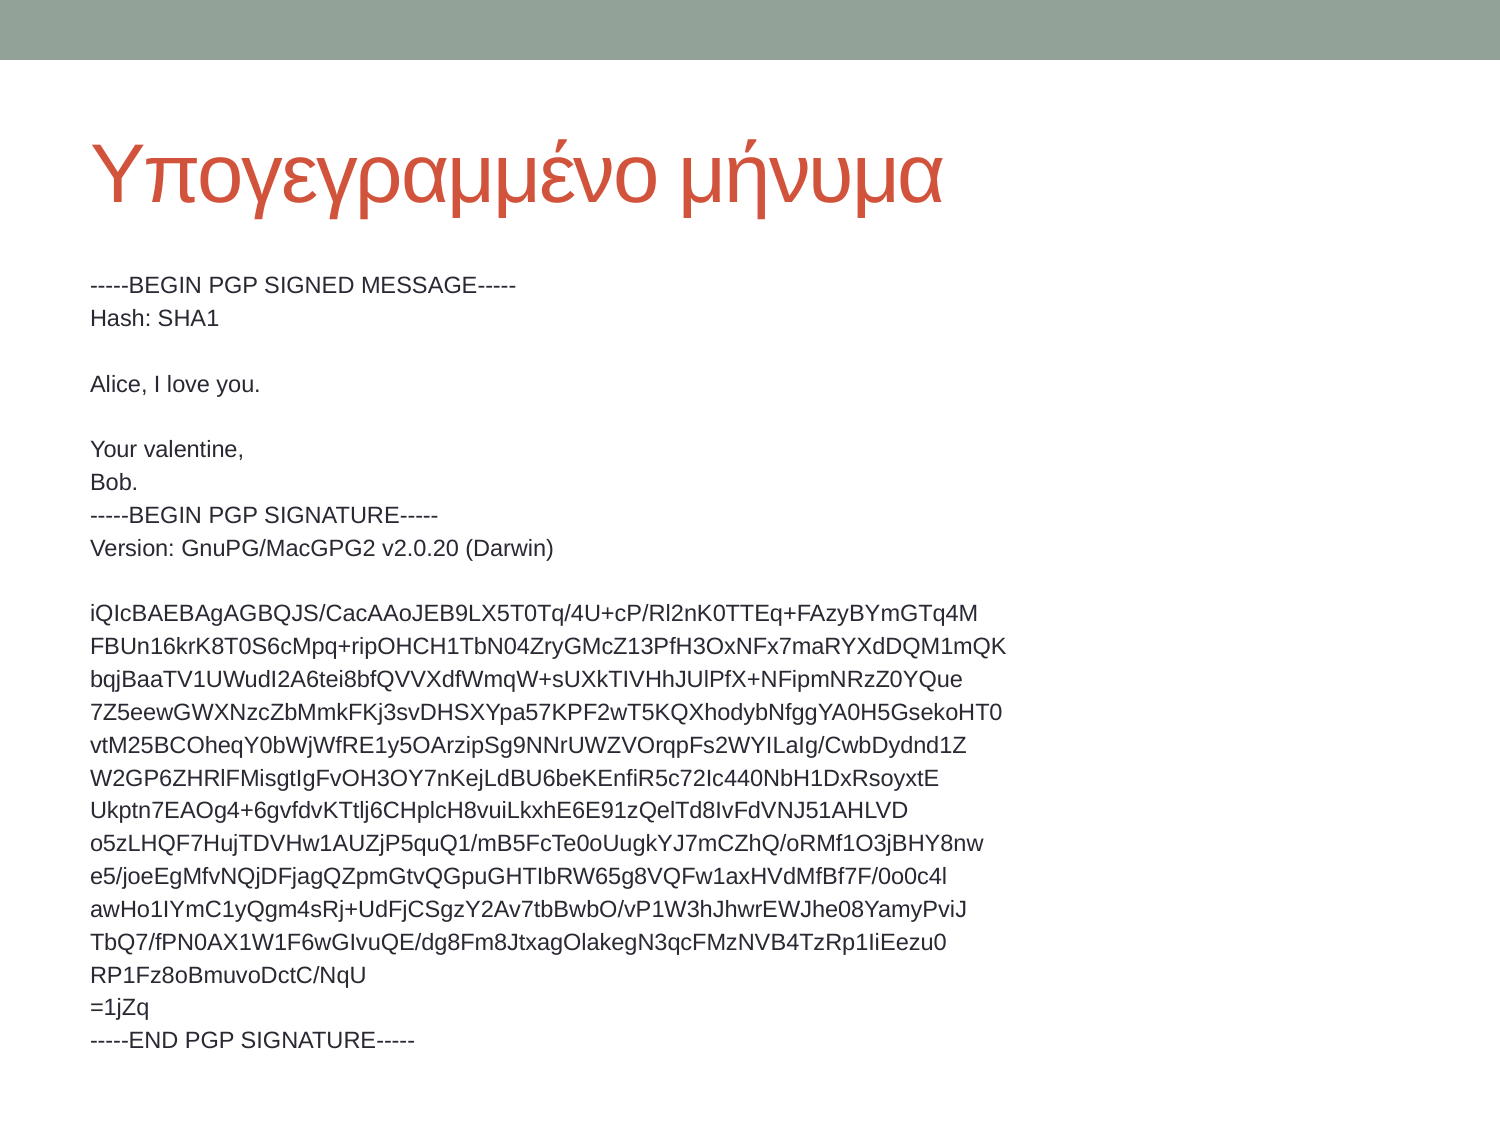

# Υπογεγραμμένο μήνυμα
-----BEGIN PGP SIGNED MESSAGE-----
Hash: SHA1

Alice, I love you.

Your valentine,
Bob.
-----BEGIN PGP SIGNATURE-----
Version: GnuPG/MacGPG2 v2.0.20 (Darwin)

iQIcBAEBAgAGBQJS/CacAAoJEB9LX5T0Tq/4U+cP/Rl2nK0TTEq+FAzyBYmGTq4M
FBUn16krK8T0S6cMpq+ripOHCH1TbN04ZryGMcZ13PfH3OxNFx7maRYXdDQM1mQK
bqjBaaTV1UWudI2A6tei8bfQVVXdfWmqW+sUXkTIVHhJUlPfX+NFipmNRzZ0YQue
7Z5eewGWXNzcZbMmkFKj3svDHSXYpa57KPF2wT5KQXhodybNfggYA0H5GsekoHT0
vtM25BCOheqY0bWjWfRE1y5OArzipSg9NNrUWZVOrqpFs2WYILaIg/CwbDydnd1Z
W2GP6ZHRlFMisgtIgFvOH3OY7nKejLdBU6beKEnfiR5c72Ic440NbH1DxRsoyxtE
Ukptn7EAOg4+6gvfdvKTtlj6CHplcH8vuiLkxhE6E91zQelTd8IvFdVNJ51AHLVD
o5zLHQF7HujTDVHw1AUZjP5quQ1/mB5FcTe0oUugkYJ7mCZhQ/oRMf1O3jBHY8nw
e5/joeEgMfvNQjDFjagQZpmGtvQGpuGHTIbRW65g8VQFw1axHVdMfBf7F/0o0c4l
awHo1IYmC1yQgm4sRj+UdFjCSgzY2Av7tbBwbO/vP1W3hJhwrEWJhe08YamyPviJ
TbQ7/fPN0AX1W1F6wGIvuQE/dg8Fm8JtxagOlakegN3qcFMzNVB4TzRp1IiEezu0
RP1Fz8oBmuvoDctC/NqU
=1jZq
-----END PGP SIGNATURE-----